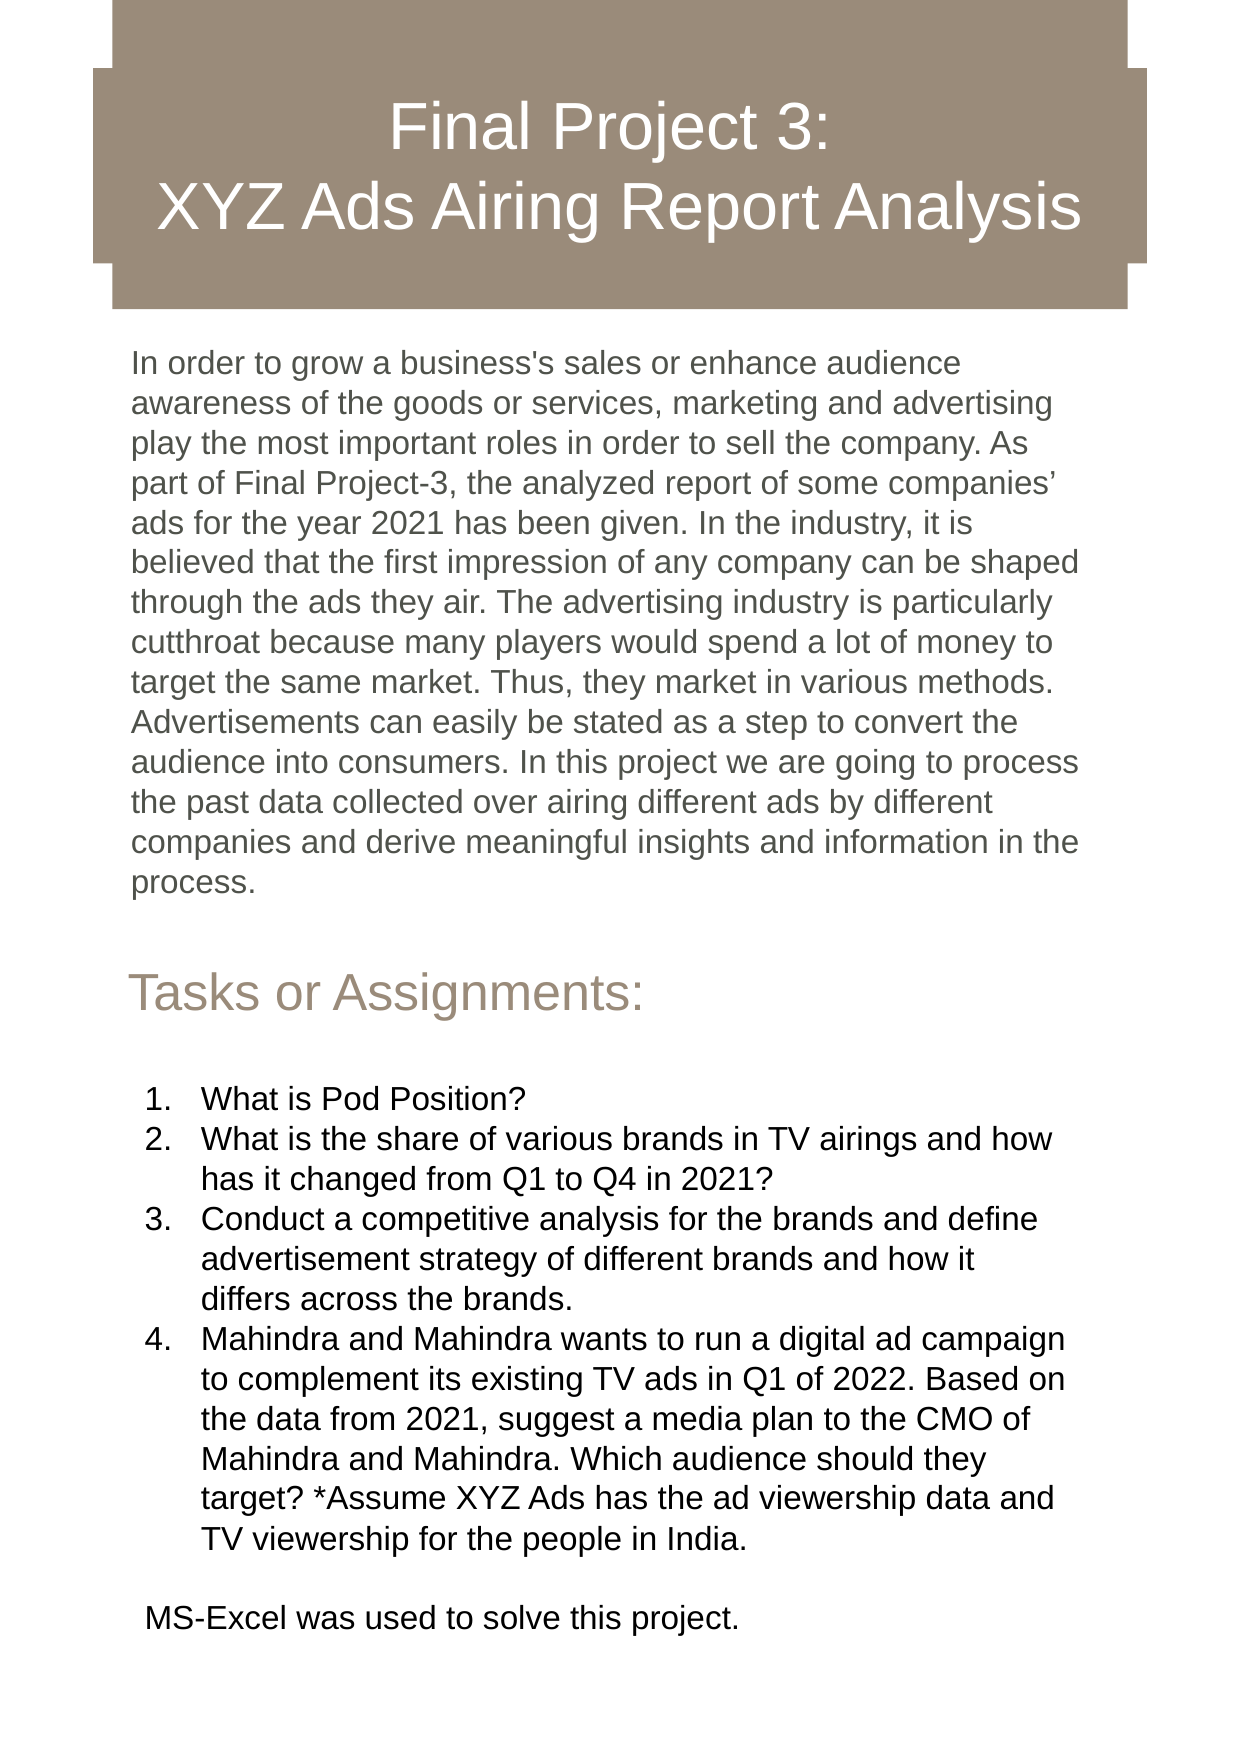

# Final Project 3: XYZ Ads Airing Report Analysis
In order to grow a business's sales or enhance audience awareness of the goods or services, marketing and advertising play the most important roles in order to sell the company. As part of Final Project-3, the analyzed report of some companies’ ads for the year 2021 has been given. In the industry, it is believed that the first impression of any company can be shaped through the ads they air. The advertising industry is particularly cutthroat because many players would spend a lot of money to target the same market. Thus, they market in various methods. Advertisements can easily be stated as a step to convert the audience into consumers. In this project we are going to process the past data collected over airing different ads by different companies and derive meaningful insights and information in the process.
Tasks or Assignments:
What is Pod Position?
What is the share of various brands in TV airings and how has it changed from Q1 to Q4 in 2021?
Conduct a competitive analysis for the brands and define advertisement strategy of different brands and how it differs across the brands.
Mahindra and Mahindra wants to run a digital ad campaign to complement its existing TV ads in Q1 of 2022. Based on the data from 2021, suggest a media plan to the CMO of Mahindra and Mahindra. Which audience should they target? *Assume XYZ Ads has the ad viewership data and TV viewership for the people in India.

MS-Excel was used to solve this project.